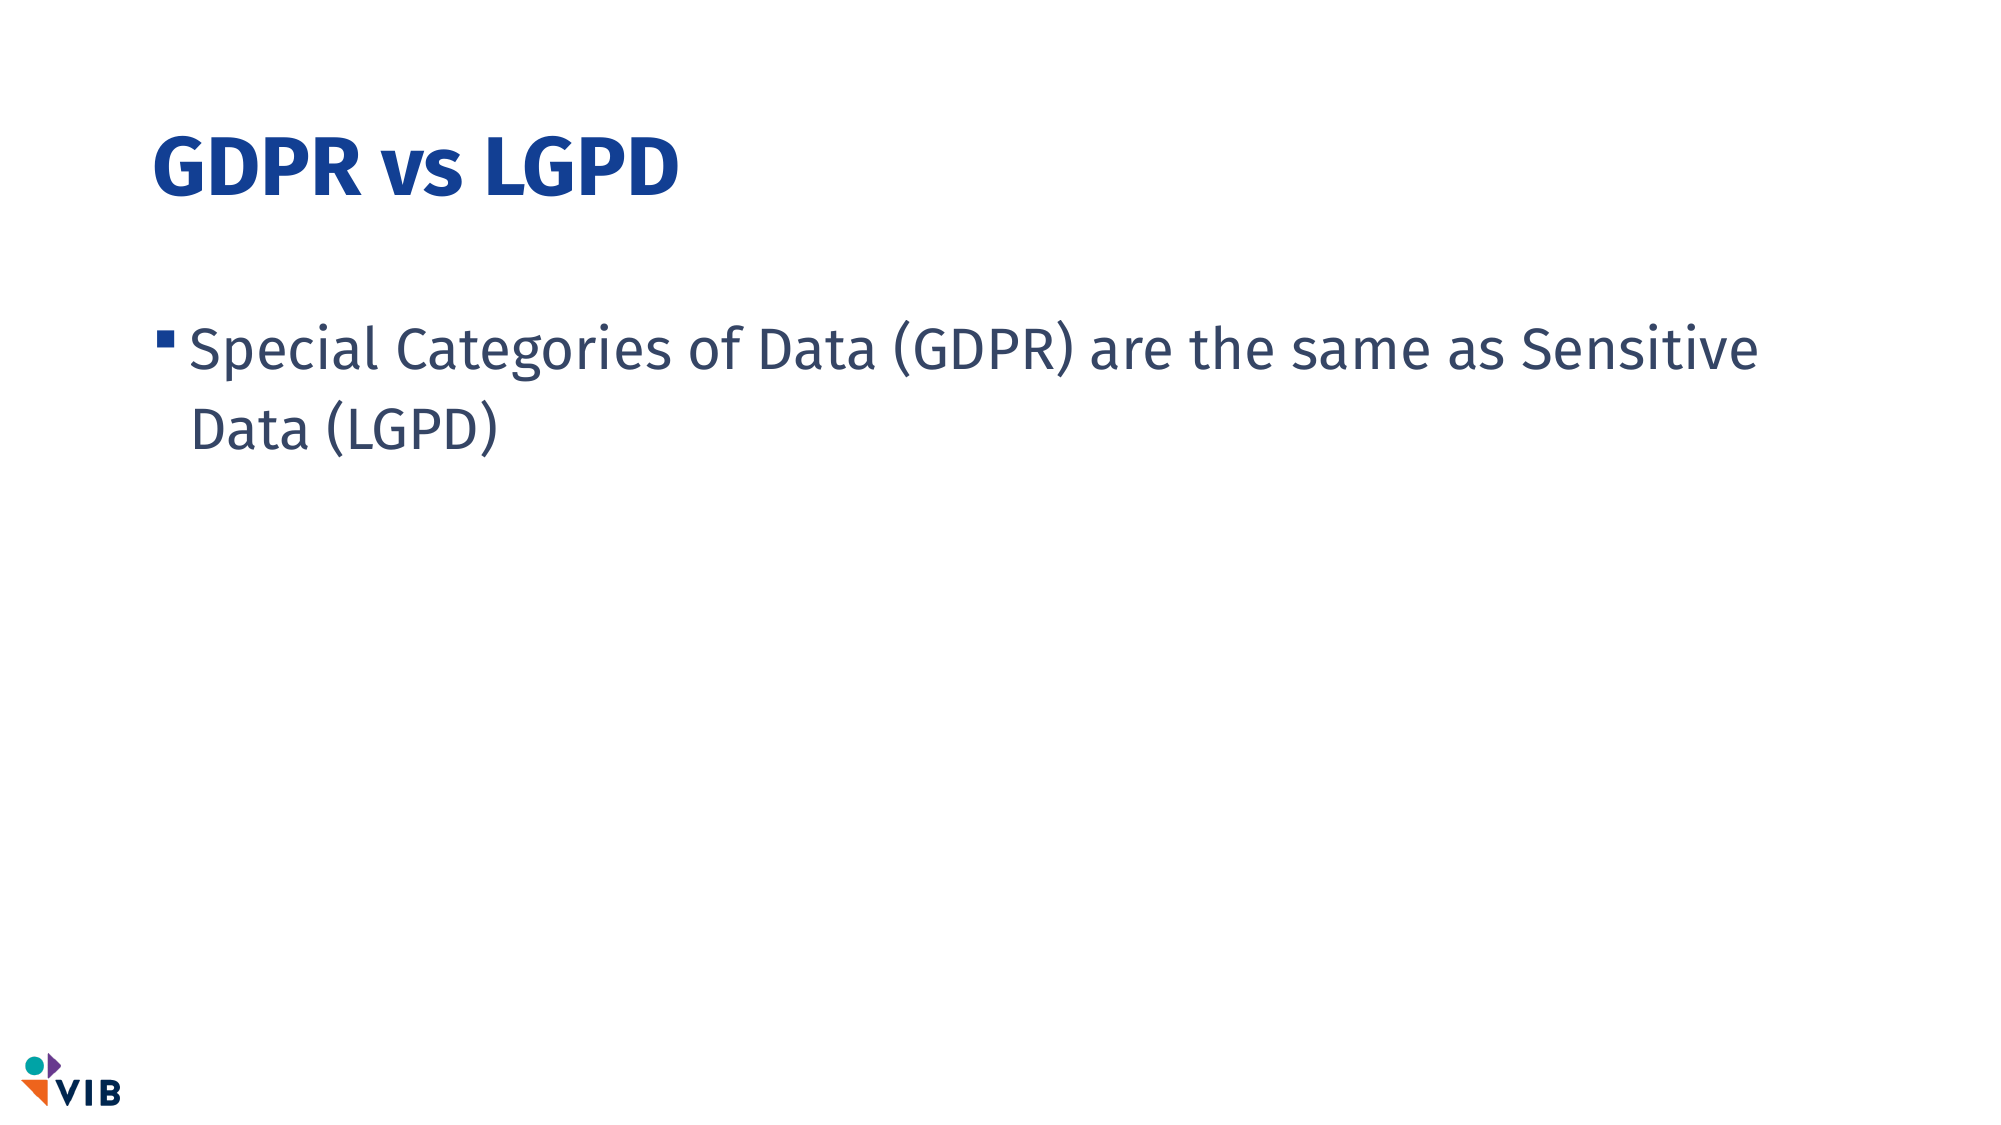

# GDPR vs LGPD
Special Categories of Data (GDPR) are the same as Sensitive Data (LGPD)